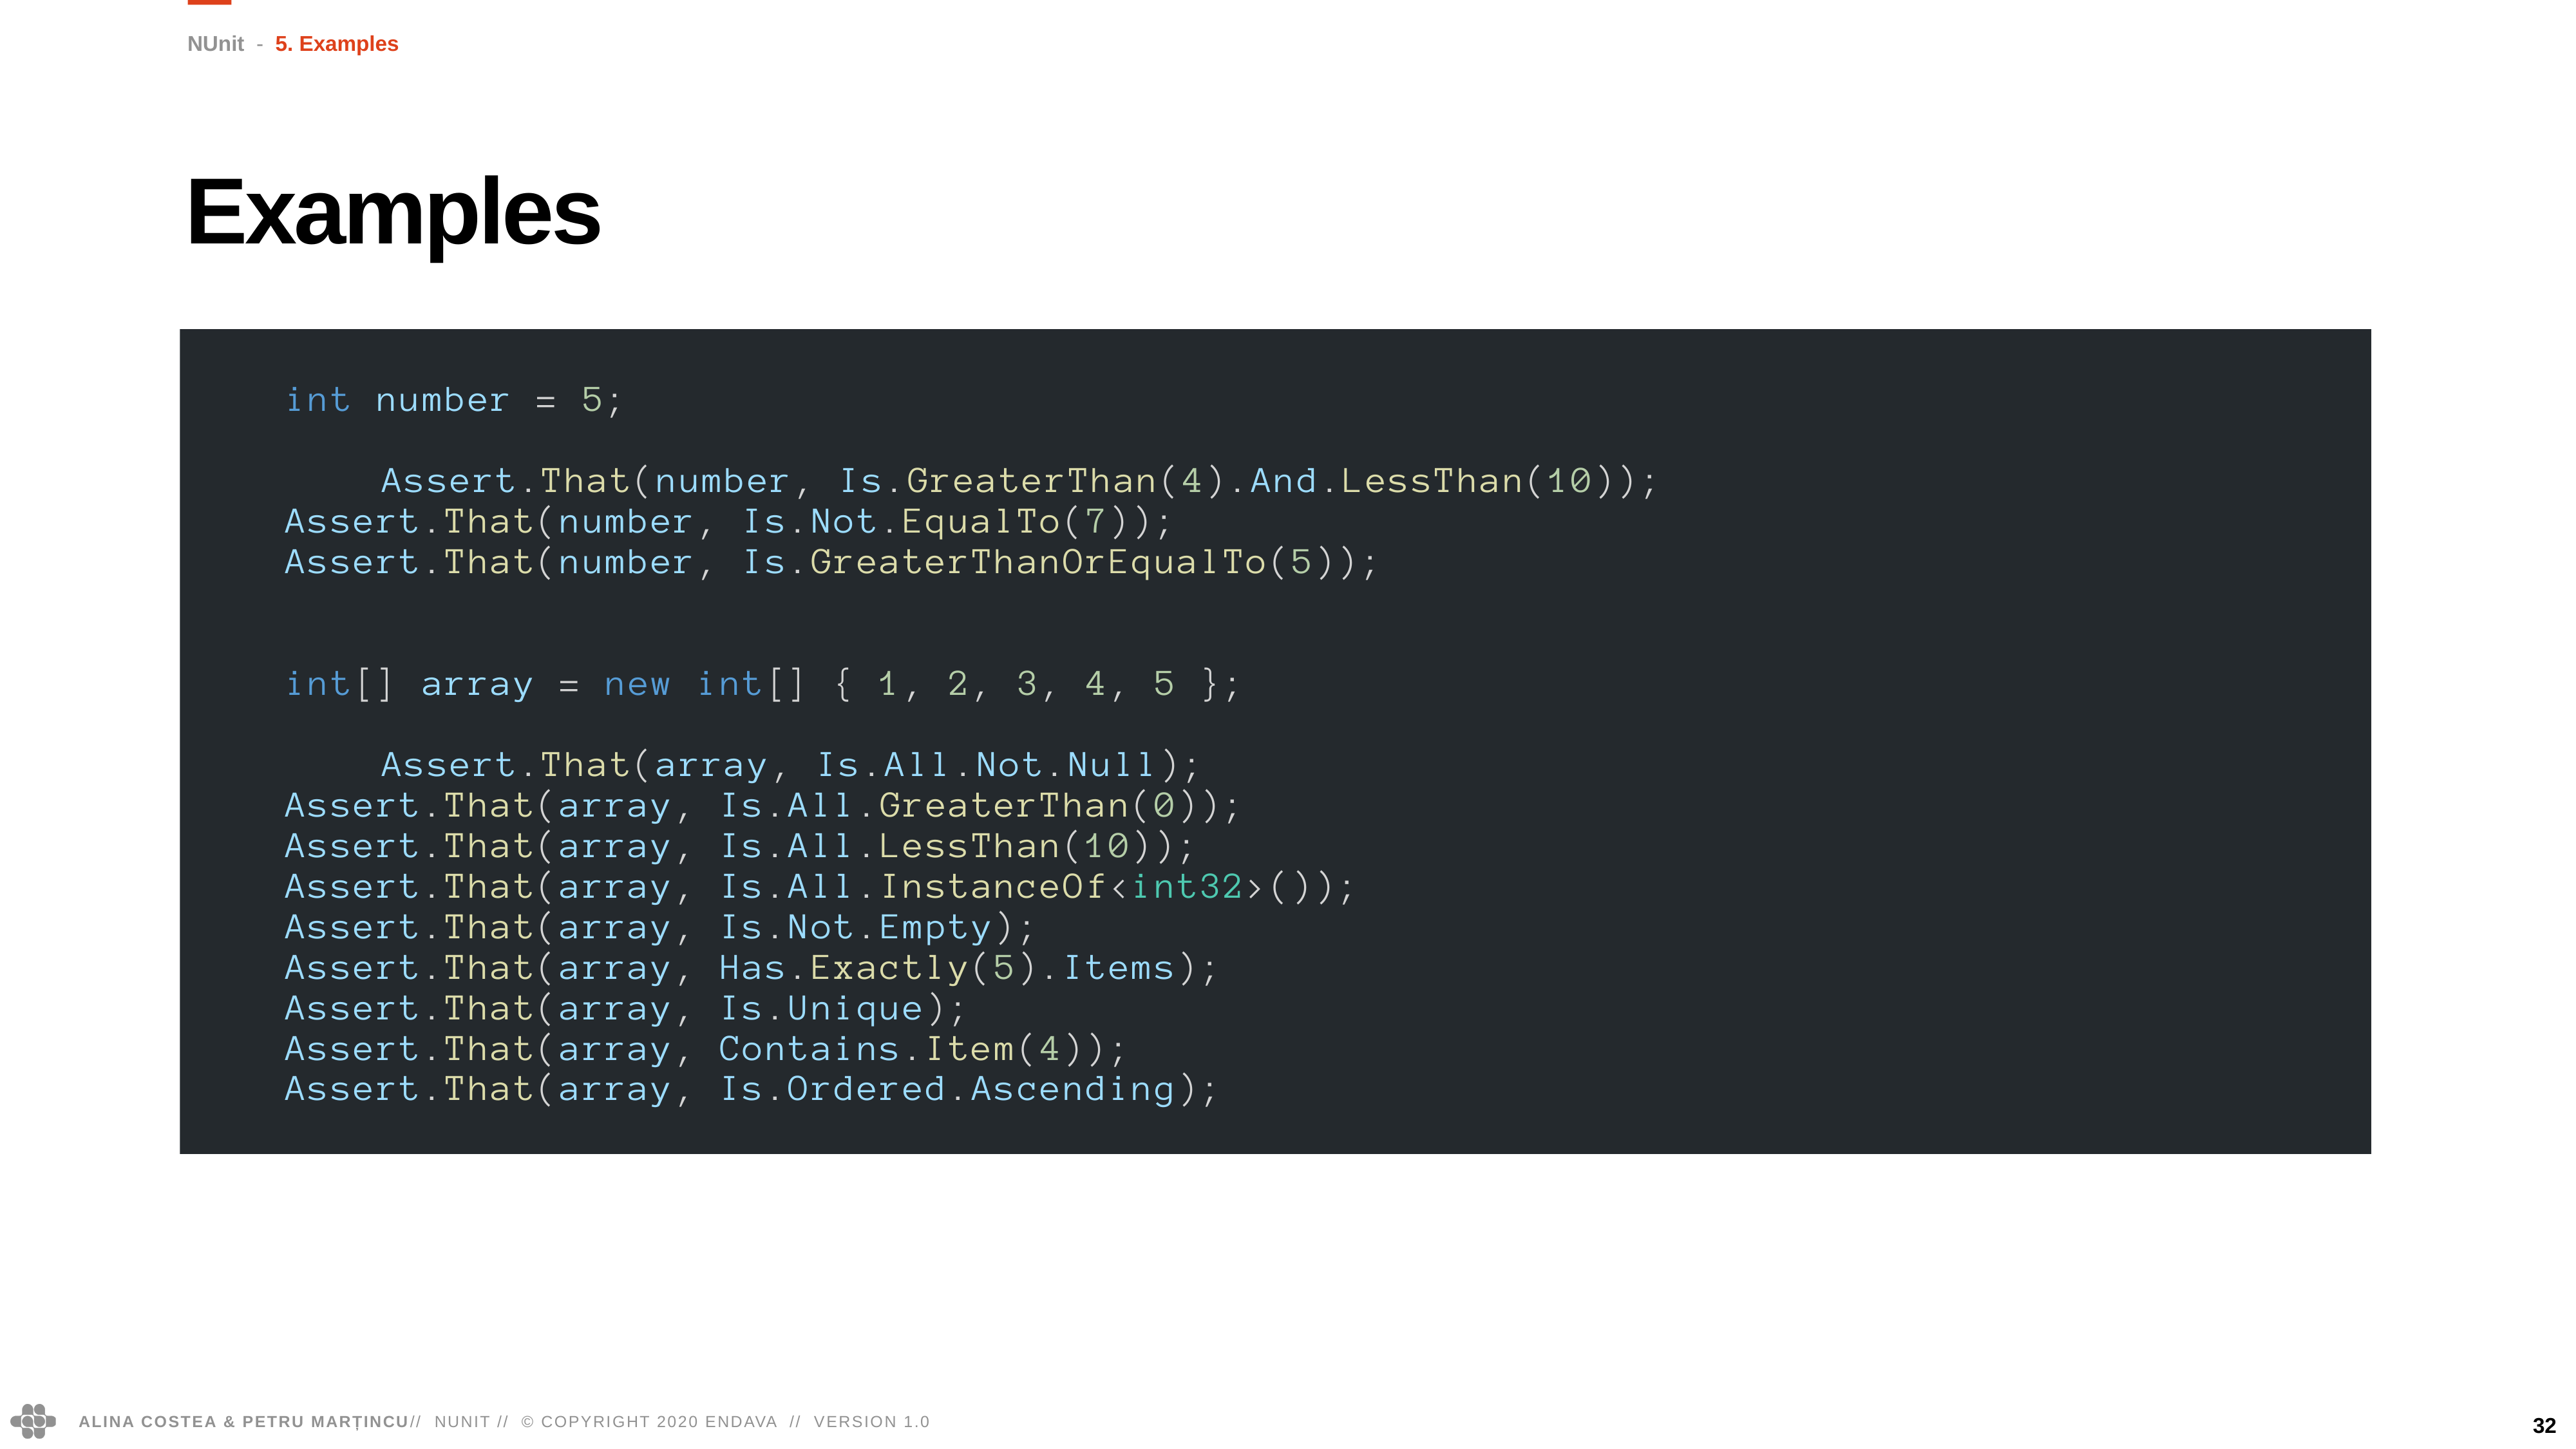

NUnit  -  5. Examples
Examples

int number = 5;
		Assert.That(number, Is.GreaterThan(4).And.LessThan(10));
Assert.That(number, Is.Not.EqualTo(7));
Assert.That(number, Is.GreaterThanOrEqualTo(5));

int[] array = new int[] { 1, 2, 3, 4, 5 };
		Assert.That(array, Is.All.Not.Null);
Assert.That(array, Is.All.GreaterThan(0));
Assert.That(array, Is.All.LessThan(10));
Assert.That(array, Is.All.InstanceOf<int32>());
Assert.That(array, Is.Not.Empty);
Assert.That(array, Has.Exactly(5).Items);
Assert.That(array, Is.Unique);
Assert.That(array, Contains.Item(4));
Assert.That(array, Is.Ordered.Ascending);

32